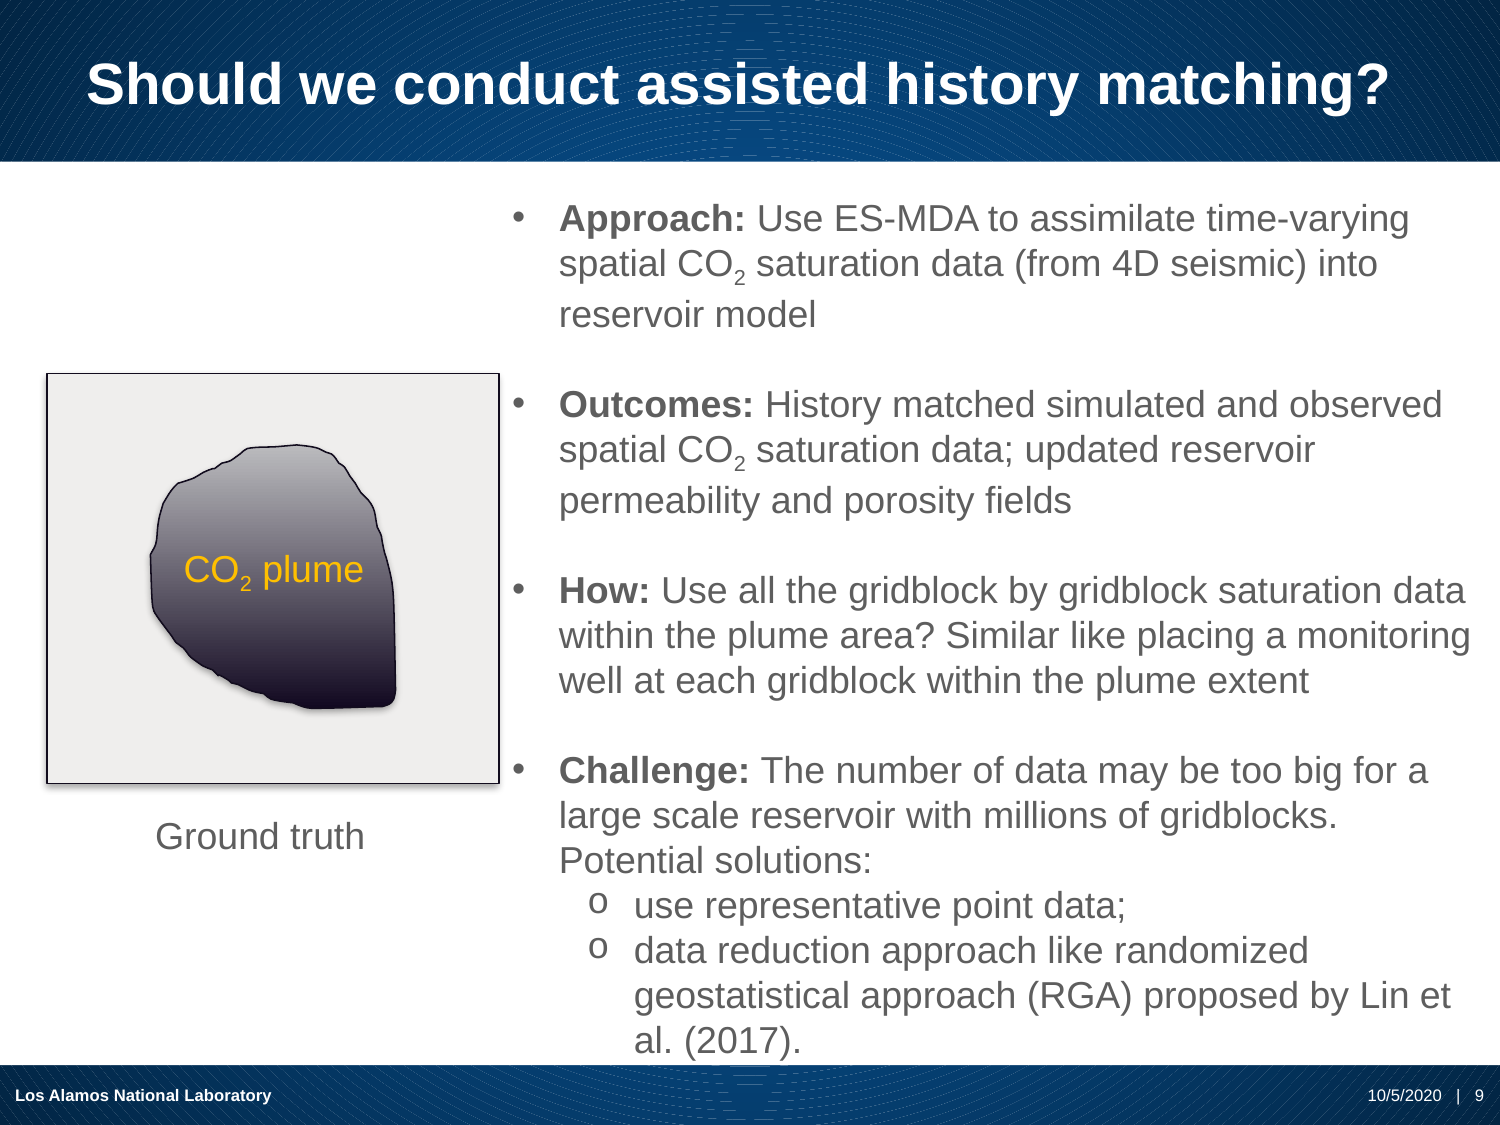

# Should we conduct assisted history matching?
Approach: Use ES-MDA to assimilate time-varying spatial CO2 saturation data (from 4D seismic) into reservoir model

Outcomes: History matched simulated and observed spatial CO2 saturation data; updated reservoir permeability and porosity fields

How: Use all the gridblock by gridblock saturation data within the plume area? Similar like placing a monitoring well at each gridblock within the plume extent

Challenge: The number of data may be too big for a large scale reservoir with millions of gridblocks. Potential solutions:
use representative point data;
data reduction approach like randomized geostatistical approach (RGA) proposed by Lin et al. (2017).

CO2 plume
Ground truth
Los Alamos National Laboratory
10/5/2020   |   9